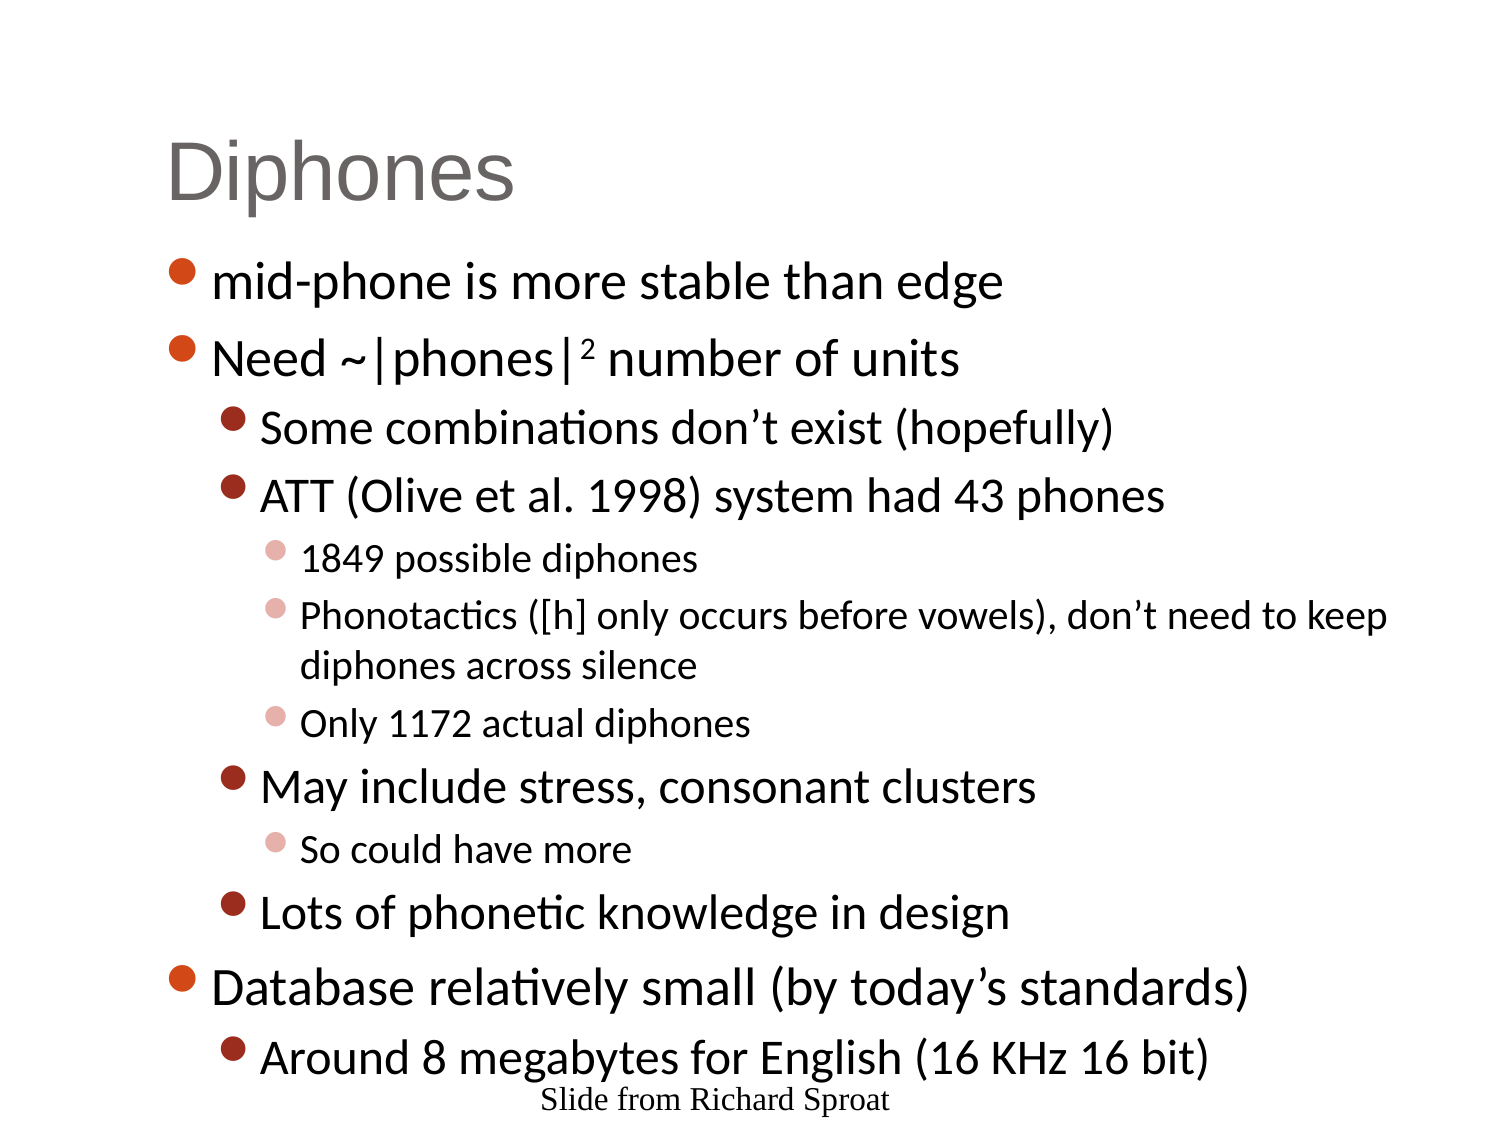

# Diphones
mid-phone is more stable than edge
Need ~|phones|2 number of units
Some combinations don’t exist (hopefully)
ATT (Olive et al. 1998) system had 43 phones
1849 possible diphones
Phonotactics ([h] only occurs before vowels), don’t need to keep diphones across silence
Only 1172 actual diphones
May include stress, consonant clusters
So could have more
Lots of phonetic knowledge in design
Database relatively small (by today’s standards)
Around 8 megabytes for English (16 KHz 16 bit)
Slide from Richard Sproat